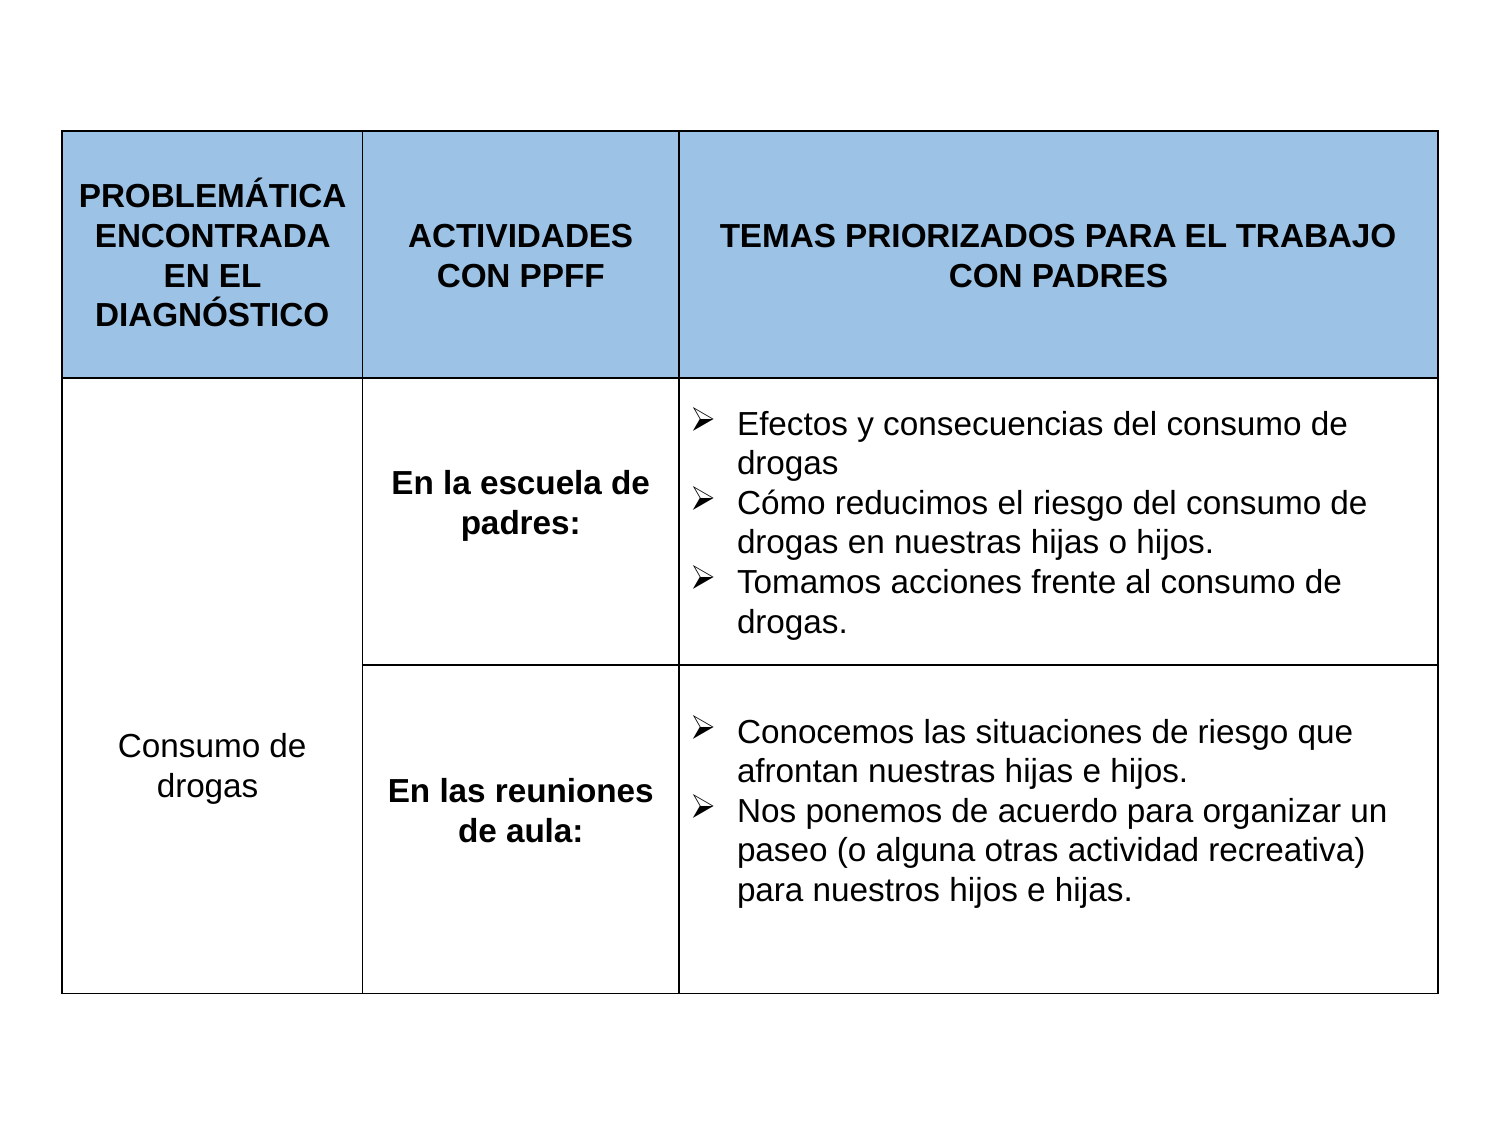

| PROBLEMÁTICA ENCONTRADA EN EL DIAGNÓSTICO | ACTIVIDADES CON PPFF | TEMAS PRIORIZADOS PARA EL TRABAJO CON PADRES |
| --- | --- | --- |
| Consumo de drogas | En la escuela de padres: | Efectos y consecuencias del consumo de drogas Cómo reducimos el riesgo del consumo de drogas en nuestras hijas o hijos. Tomamos acciones frente al consumo de drogas. |
|  | En las reuniones de aula: | Conocemos las situaciones de riesgo que afrontan nuestras hijas e hijos. Nos ponemos de acuerdo para organizar un paseo (o alguna otras actividad recreativa) para nuestros hijos e hijas. |